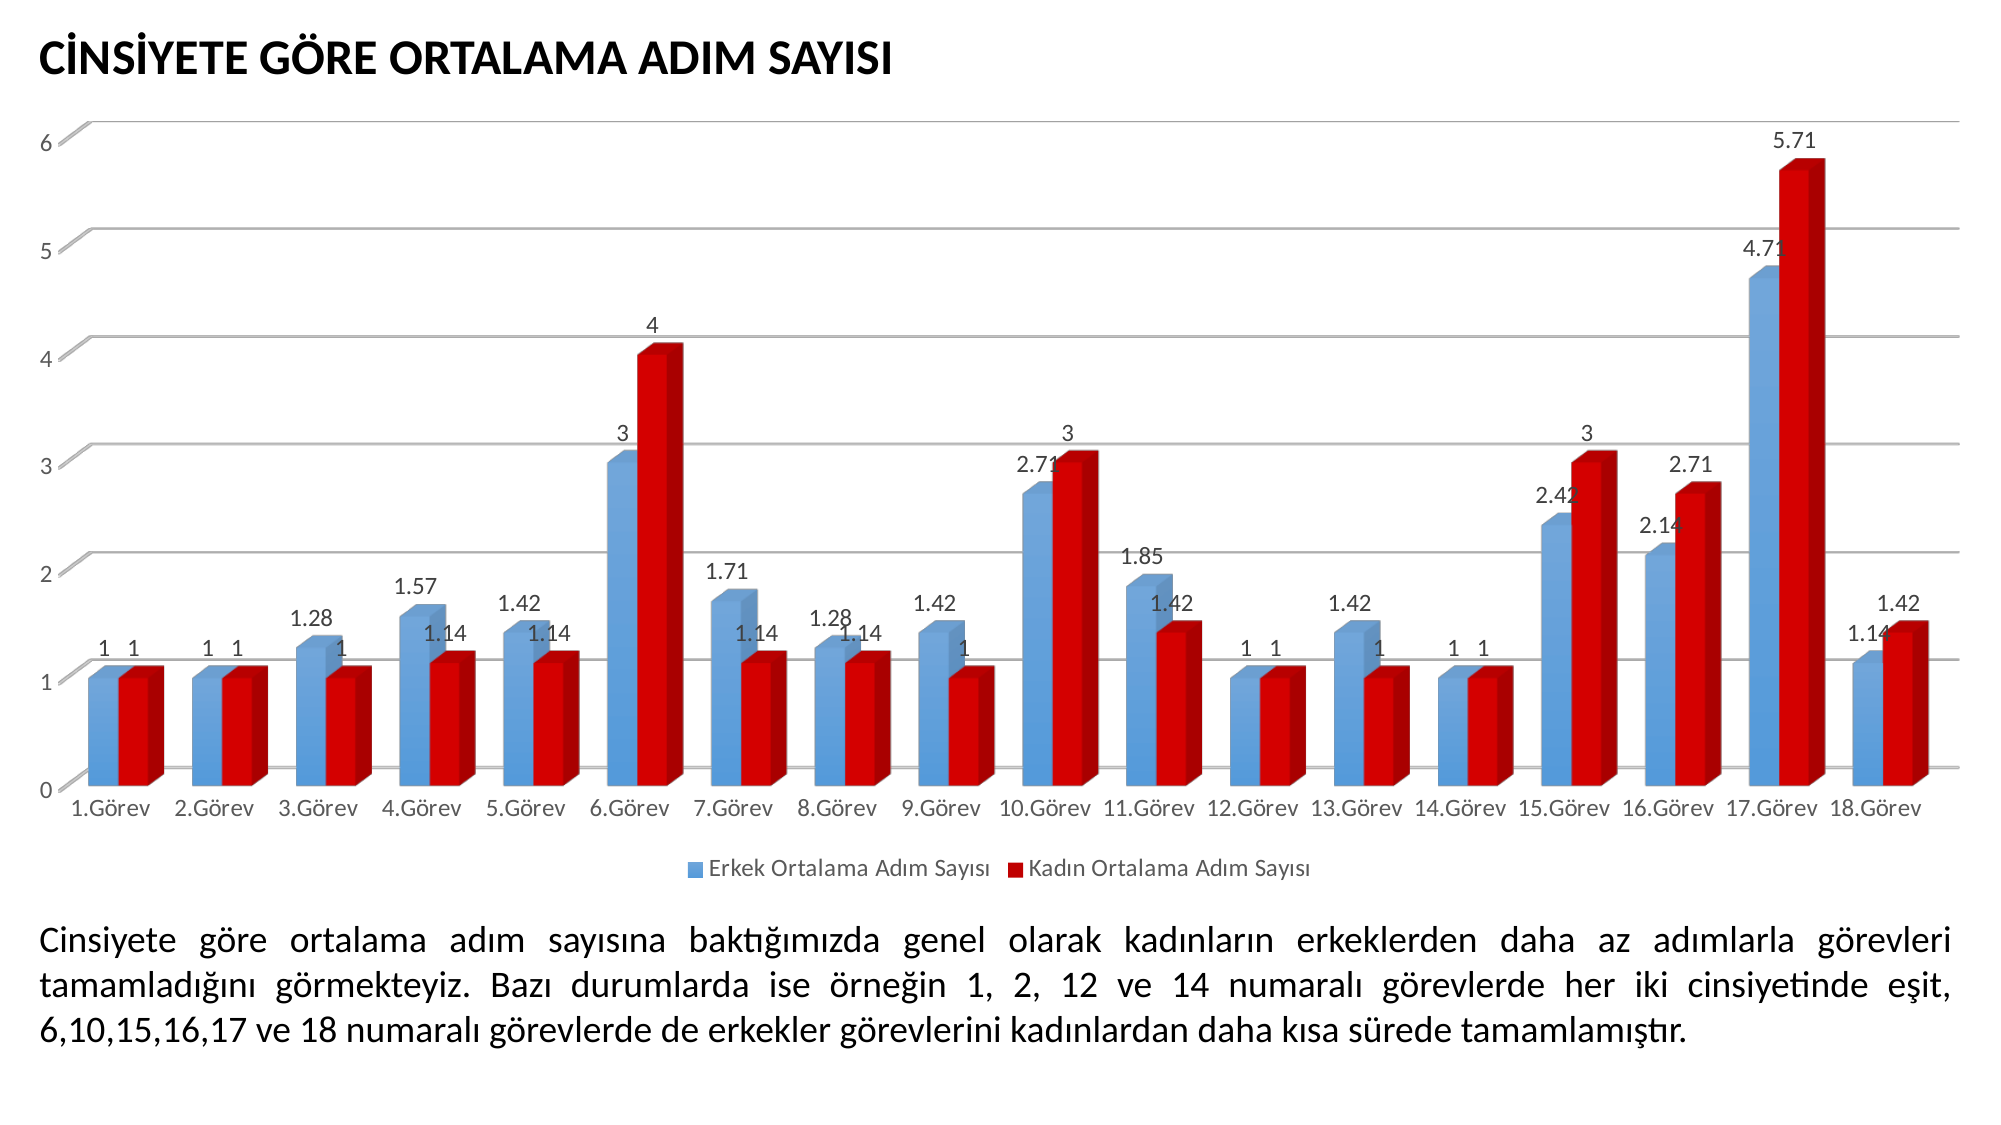

CİNSİYETE GÖRE ORTALAMA ADIM SAYISI

[unsupported chart]

Cinsiyete göre ortalama adım sayısına baktığımızda genel olarak kadınların erkeklerden daha az adımlarla görevleri tamamladığını görmekteyiz. Bazı durumlarda ise örneğin 1, 2, 12 ve 14 numaralı görevlerde her iki cinsiyetinde eşit, 6,10,15,16,17 ve 18 numaralı görevlerde de erkekler görevlerini kadınlardan daha kısa sürede tamamlamıştır.